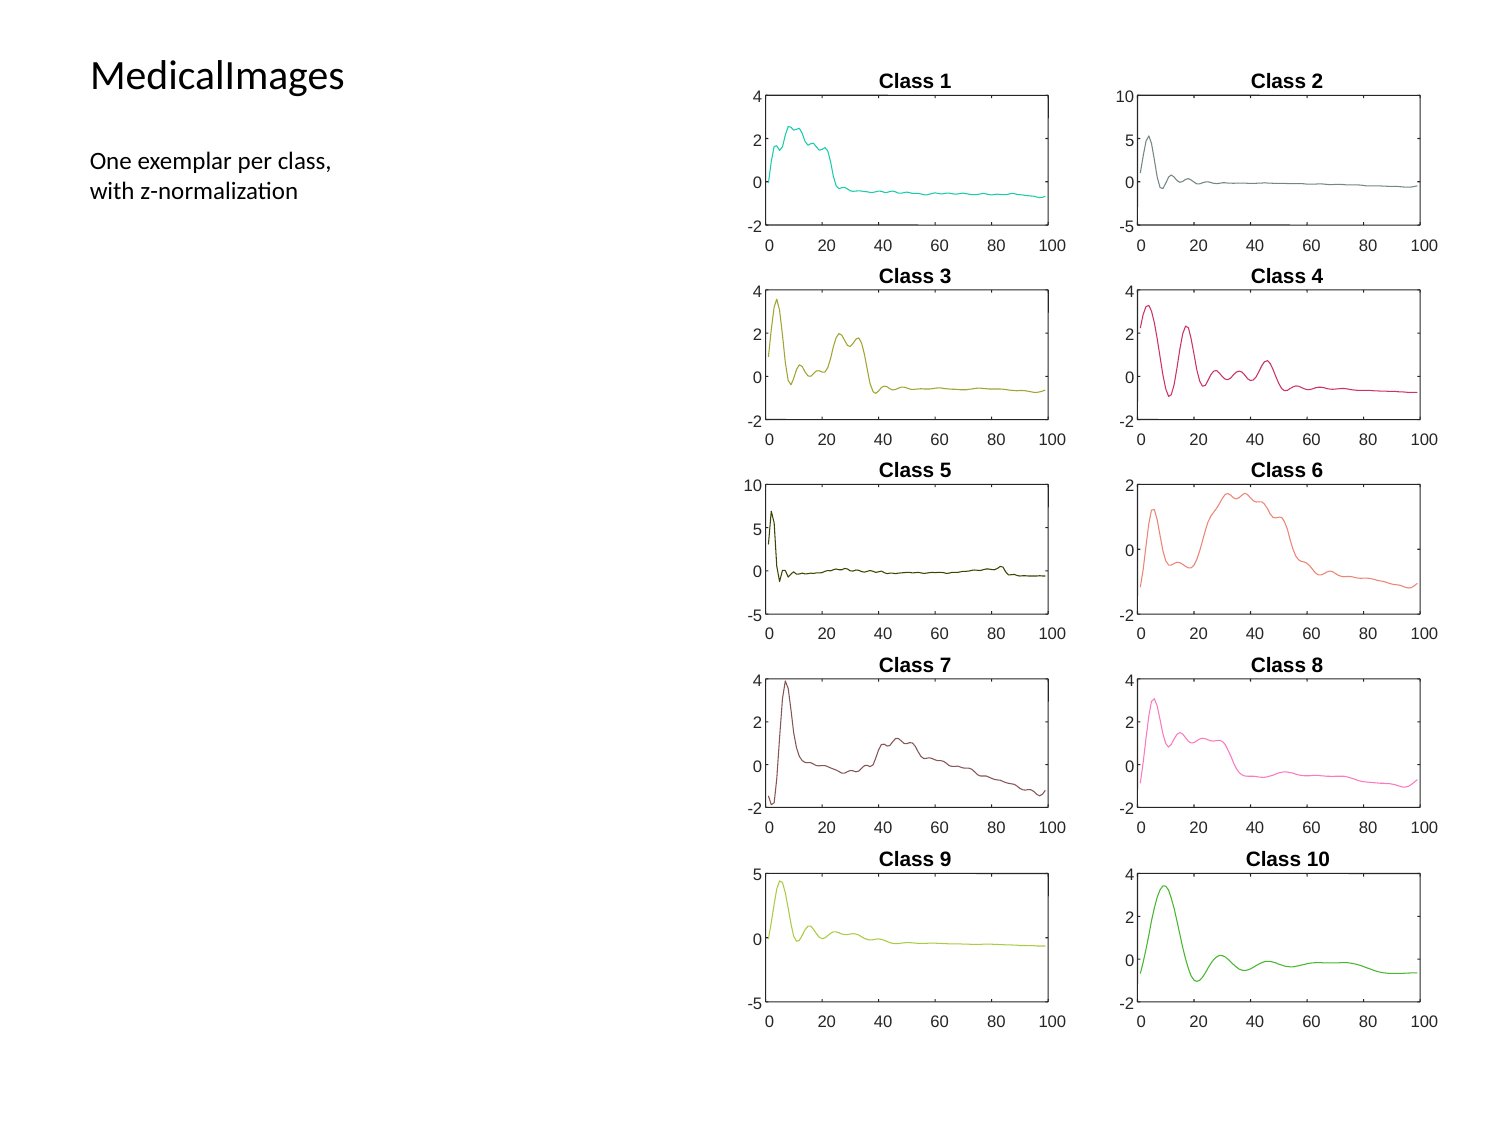

# MedicalImages
Class 1
Class 2
4
10

2
5

0
0

-2
-5

0
20
40
60
80
100
0
20
40
60
80
100
Class 3
Class 4
4
4

2
2

0
0

-2
-2

0
20
40
60
80
100
0
20
40
60
80
100
Class 6
Class 5
10
2

5

0

0

-5
-2

0
20
40
60
80
100
0
20
40
60
80
100
Class 7
Class 8
4
4

2
2

0
0

-2
-2

0
20
40
60
80
100
0
20
40
60
80
100
Class 9
Class 10
5
4

2

0

0

-5
-2

0
20
40
60
80
100
0
20
40
60
80
100
One exemplar per class, with z-normalization